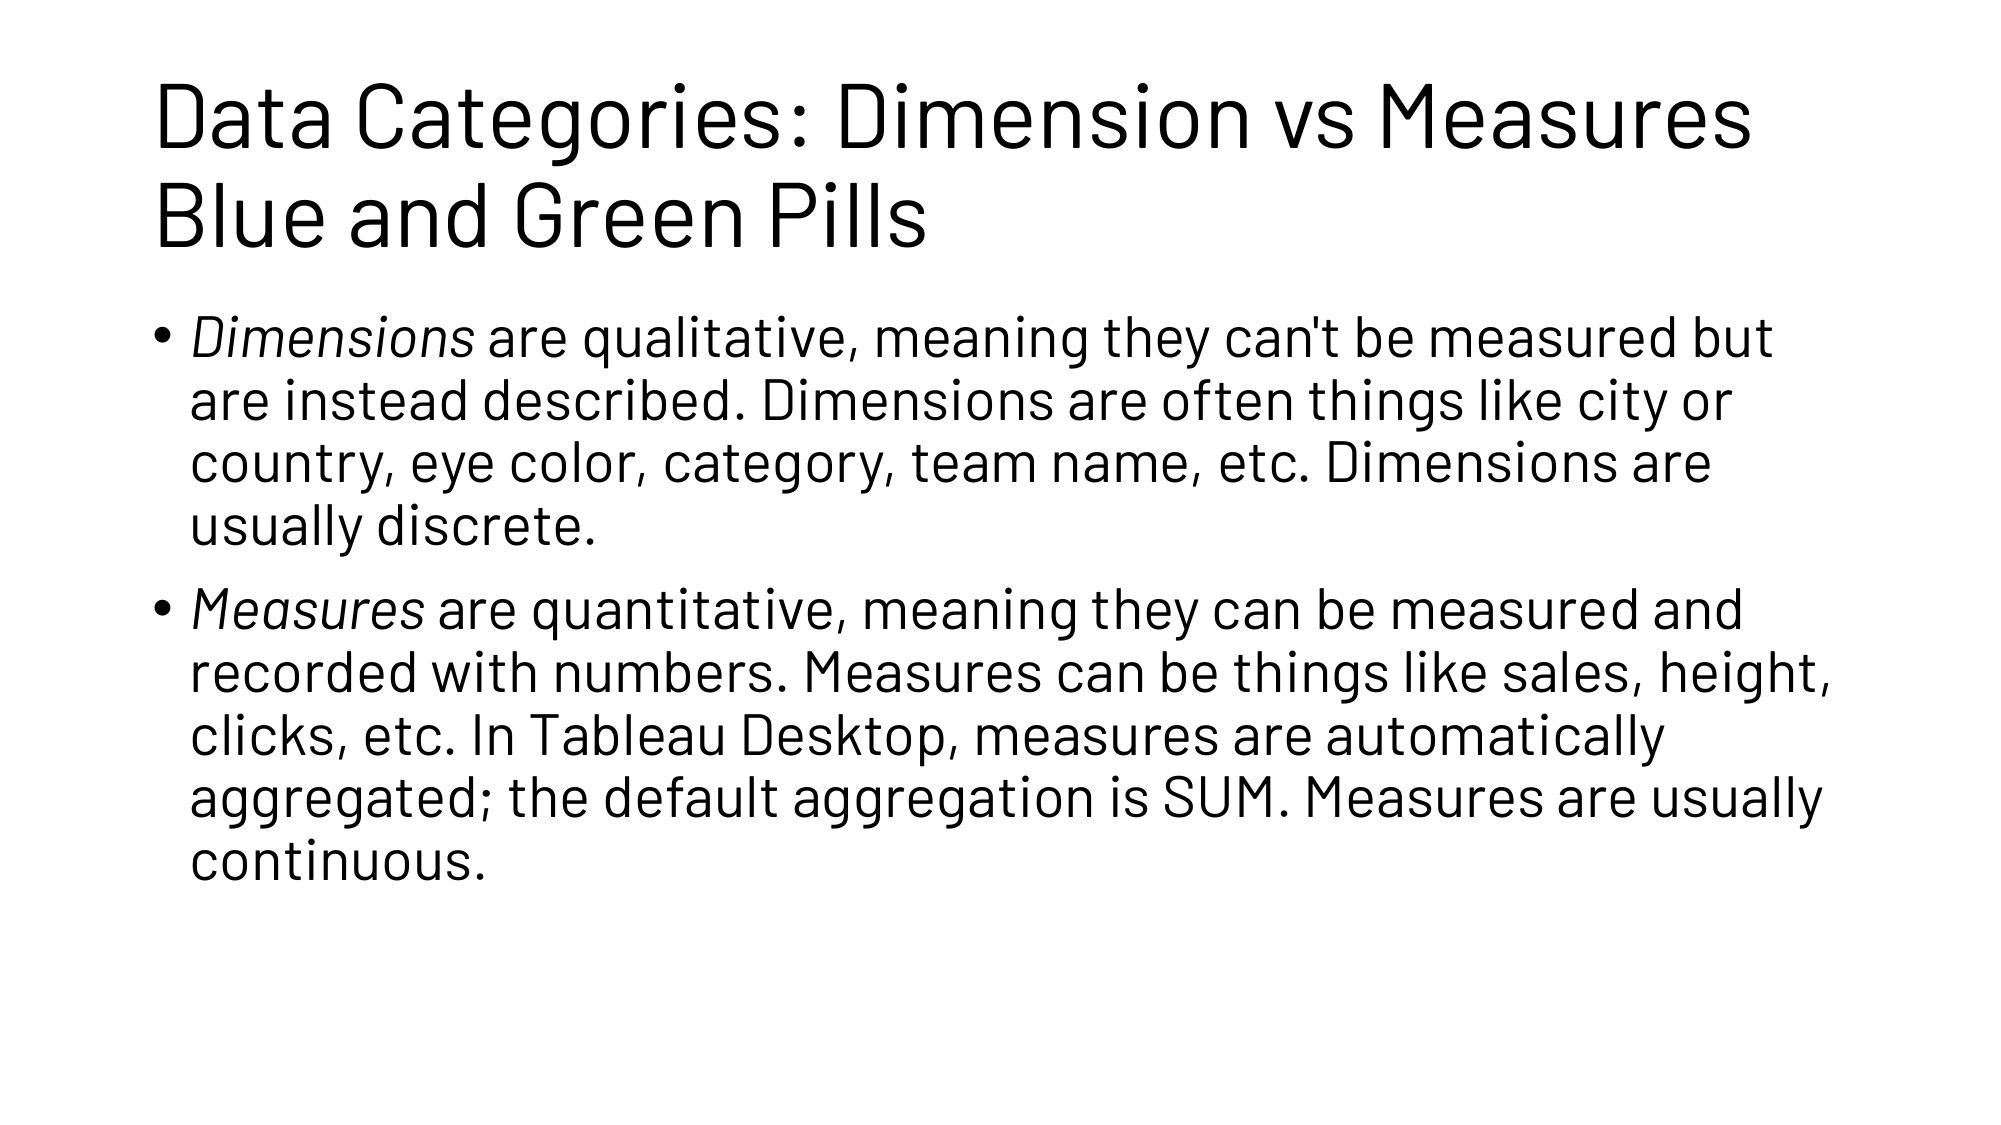

# Data Categories: Dimension vs Measures Blue and Green Pills
Dimensions are qualitative, meaning they can't be measured but are instead described. Dimensions are often things like city or country, eye color, category, team name, etc. Dimensions are usually discrete.
Measures are quantitative, meaning they can be measured and recorded with numbers. Measures can be things like sales, height, clicks, etc. In Tableau Desktop, measures are automatically aggregated; the default aggregation is SUM. Measures are usually continuous.